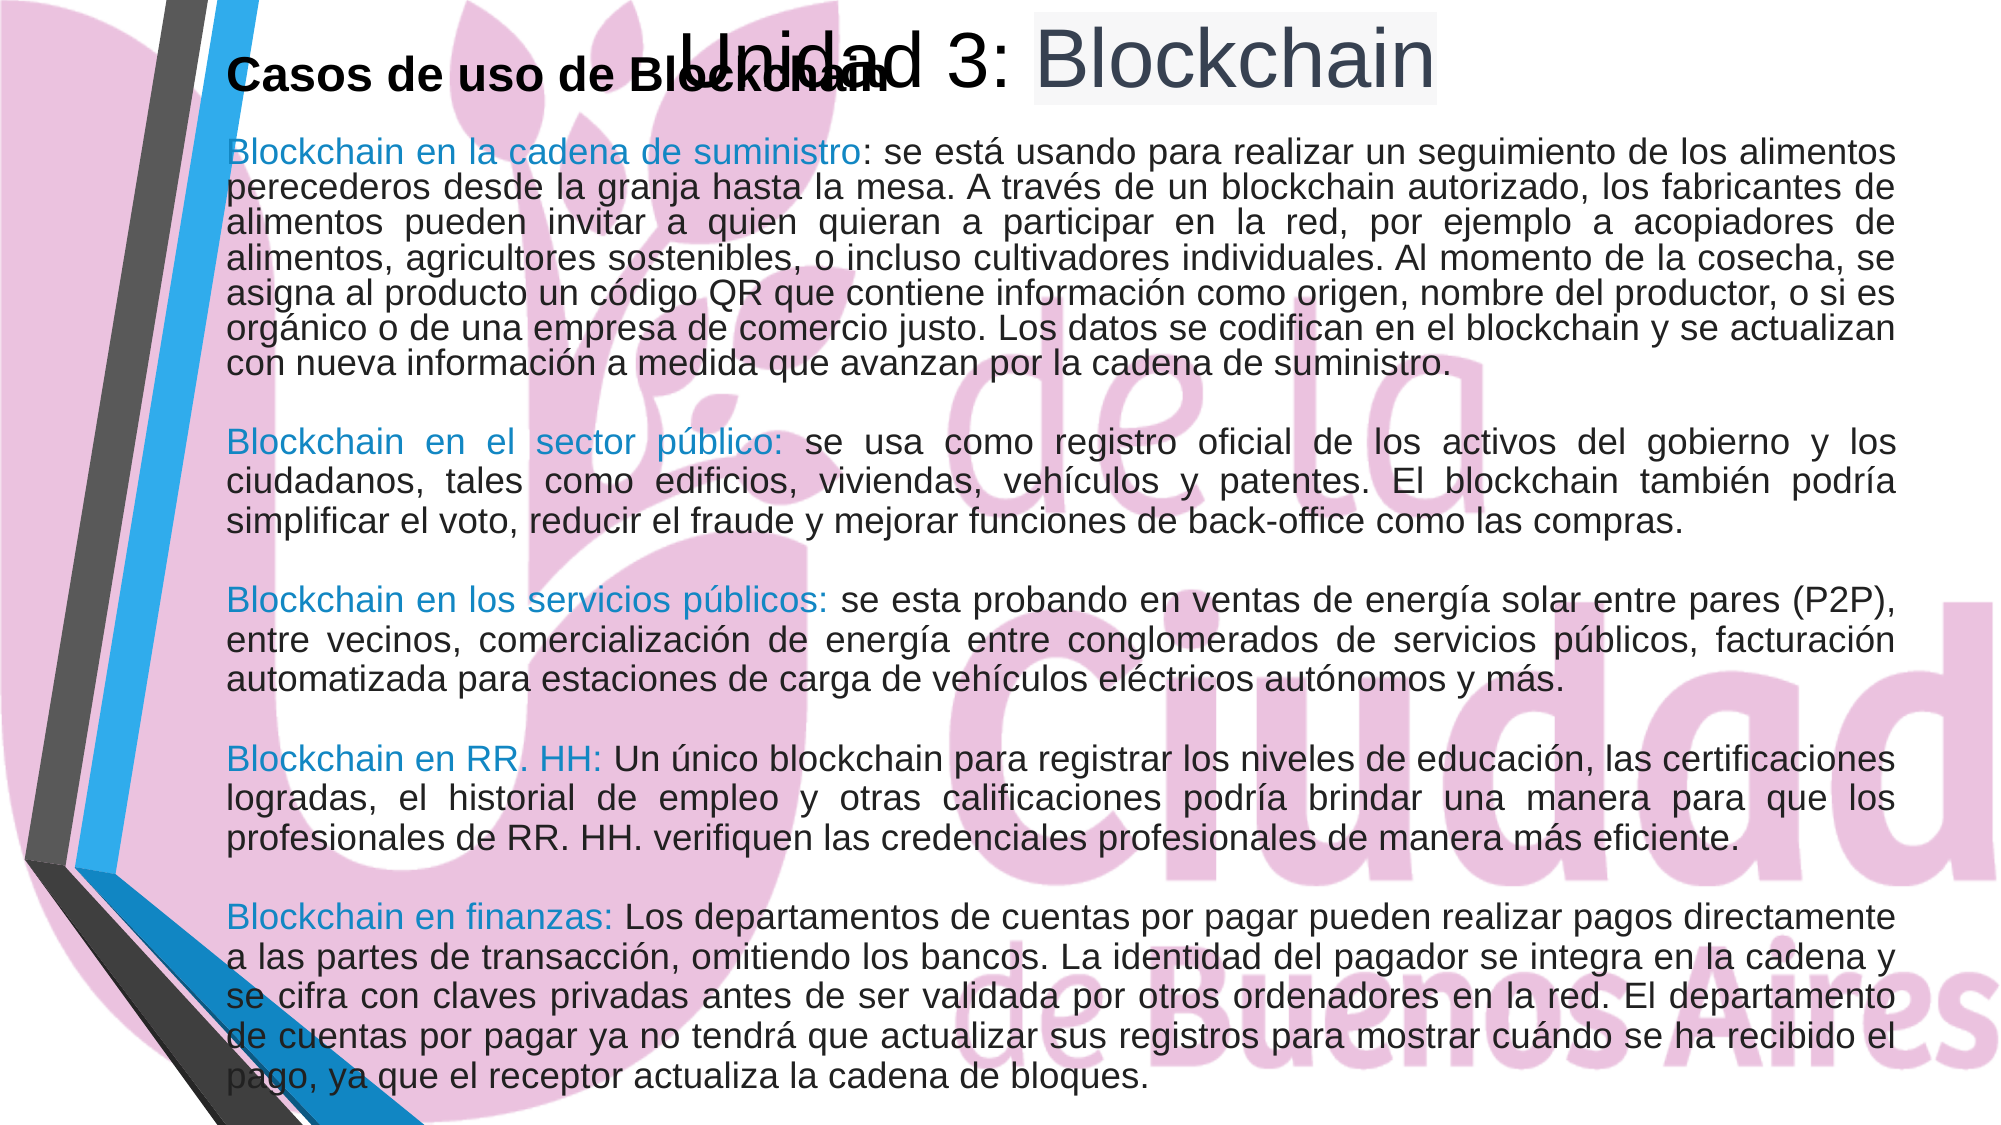

# Unidad 3: Blockchain
Casos de uso de Blockchain

Blockchain en la cadena de suministro: se está usando para realizar un seguimiento de los alimentos perecederos desde la granja hasta la mesa. A través de un blockchain autorizado, los fabricantes de alimentos pueden invitar a quien quieran a participar en la red, por ejemplo a acopiadores de alimentos, agricultores sostenibles, o incluso cultivadores individuales. Al momento de la cosecha, se asigna al producto un código QR que contiene información como origen, nombre del productor, o si es orgánico o de una empresa de comercio justo. Los datos se codifican en el blockchain y se actualizan con nueva información a medida que avanzan por la cadena de suministro.

Blockchain en el sector público: se usa como registro oficial de los activos del gobierno y los ciudadanos, tales como edificios, viviendas, vehículos y patentes. El blockchain también podría simplificar el voto, reducir el fraude y mejorar funciones de back-office como las compras.

Blockchain en los servicios públicos: se esta probando en ventas de energía solar entre pares (P2P), entre vecinos, comercialización de energía entre conglomerados de servicios públicos, facturación automatizada para estaciones de carga de vehículos eléctricos autónomos y más.

Blockchain en RR. HH: Un único blockchain para registrar los niveles de educación, las certificaciones logradas, el historial de empleo y otras calificaciones podría brindar una manera para que los profesionales de RR. HH. verifiquen las credenciales profesionales de manera más eficiente.

Blockchain en finanzas: Los departamentos de cuentas por pagar pueden realizar pagos directamente a las partes de transacción, omitiendo los bancos. La identidad del pagador se integra en la cadena y se cifra con claves privadas antes de ser validada por otros ordenadores en la red. El departamento de cuentas por pagar ya no tendrá que actualizar sus registros para mostrar cuándo se ha recibido el pago, ya que el receptor actualiza la cadena de bloques.